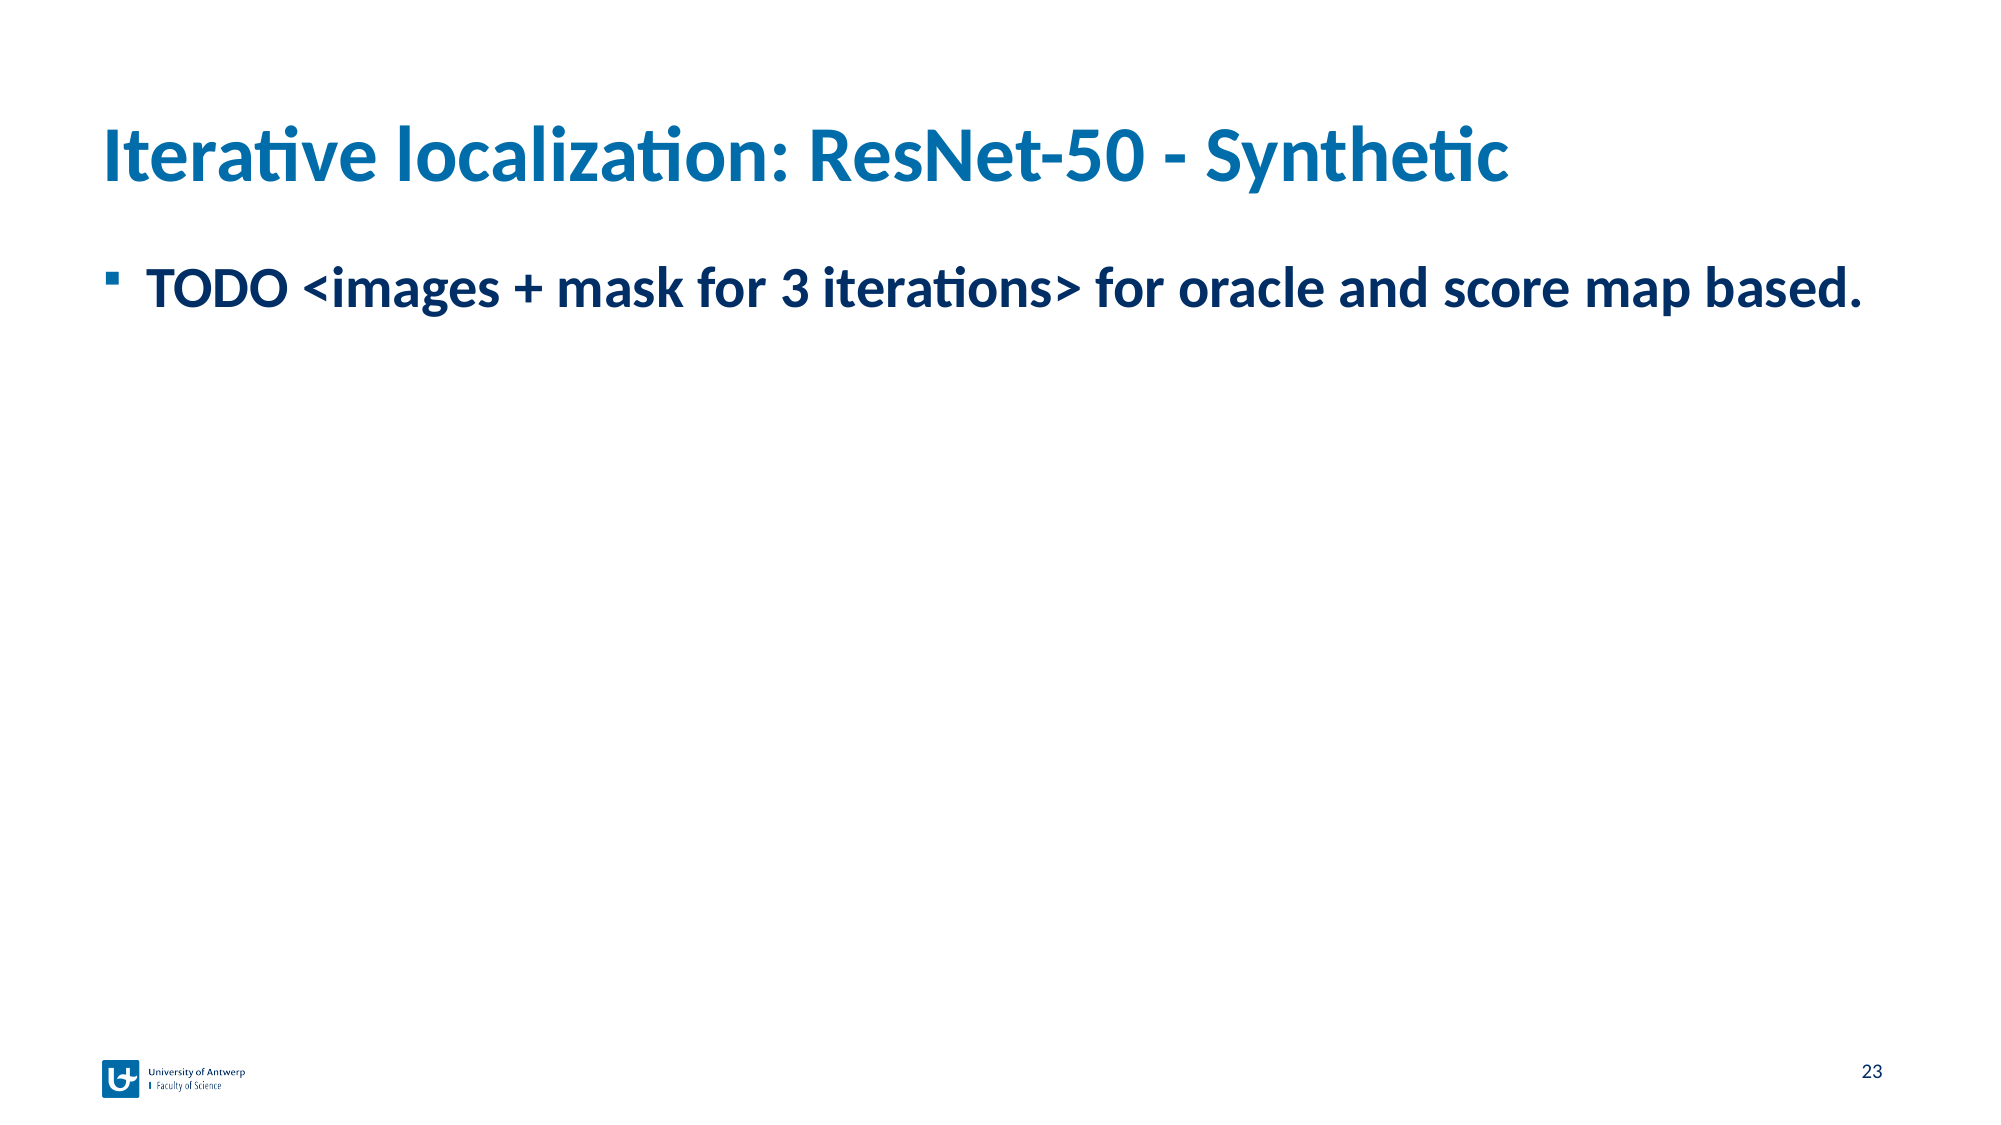

# Iterative localization: ResNet-50 - Synthetic
TODO <images + mask for 3 iterations> for oracle and score map based.
23